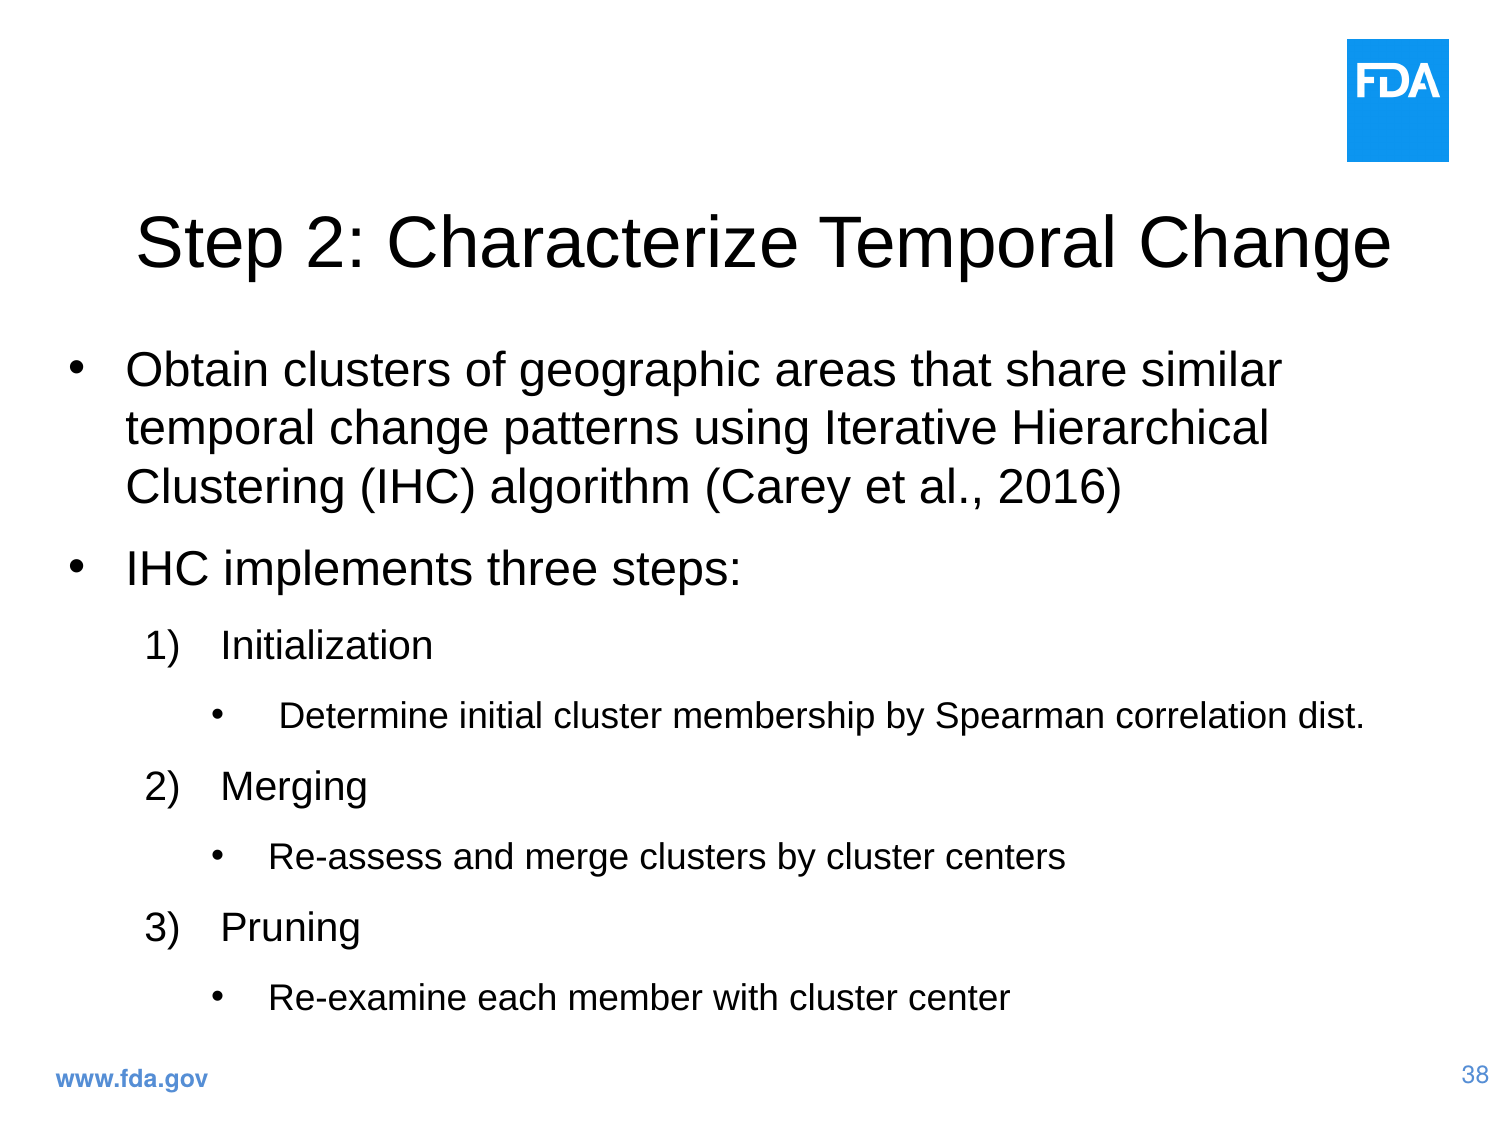

# Step 2: Characterize Temporal Change
Obtain clusters of geographic areas that share similar temporal change patterns using Iterative Hierarchical Clustering (IHC) algorithm (Carey et al., 2016)
IHC implements three steps:
Initialization
 Determine initial cluster membership by Spearman correlation dist.
Merging
Re-assess and merge clusters by cluster centers
Pruning
Re-examine each member with cluster center
www.fda.gov